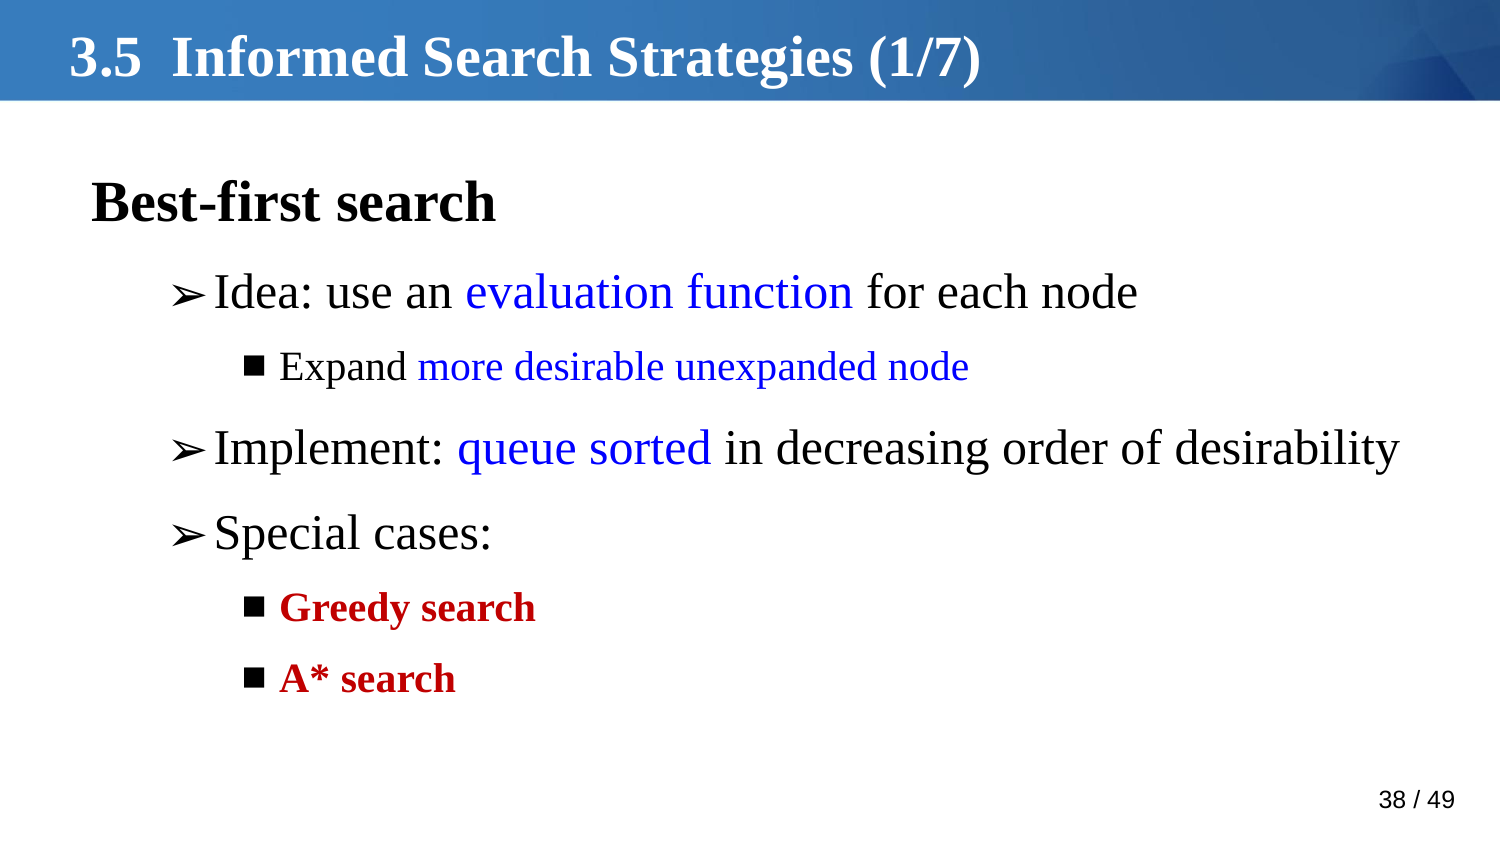

# 3.5  Informed Search Strategies (1/7)
Best-first search
Idea: use an evaluation function for each node
Expand more desirable unexpanded node
Implement: queue sorted in decreasing order of desirability
Special cases:
Greedy search
A* search